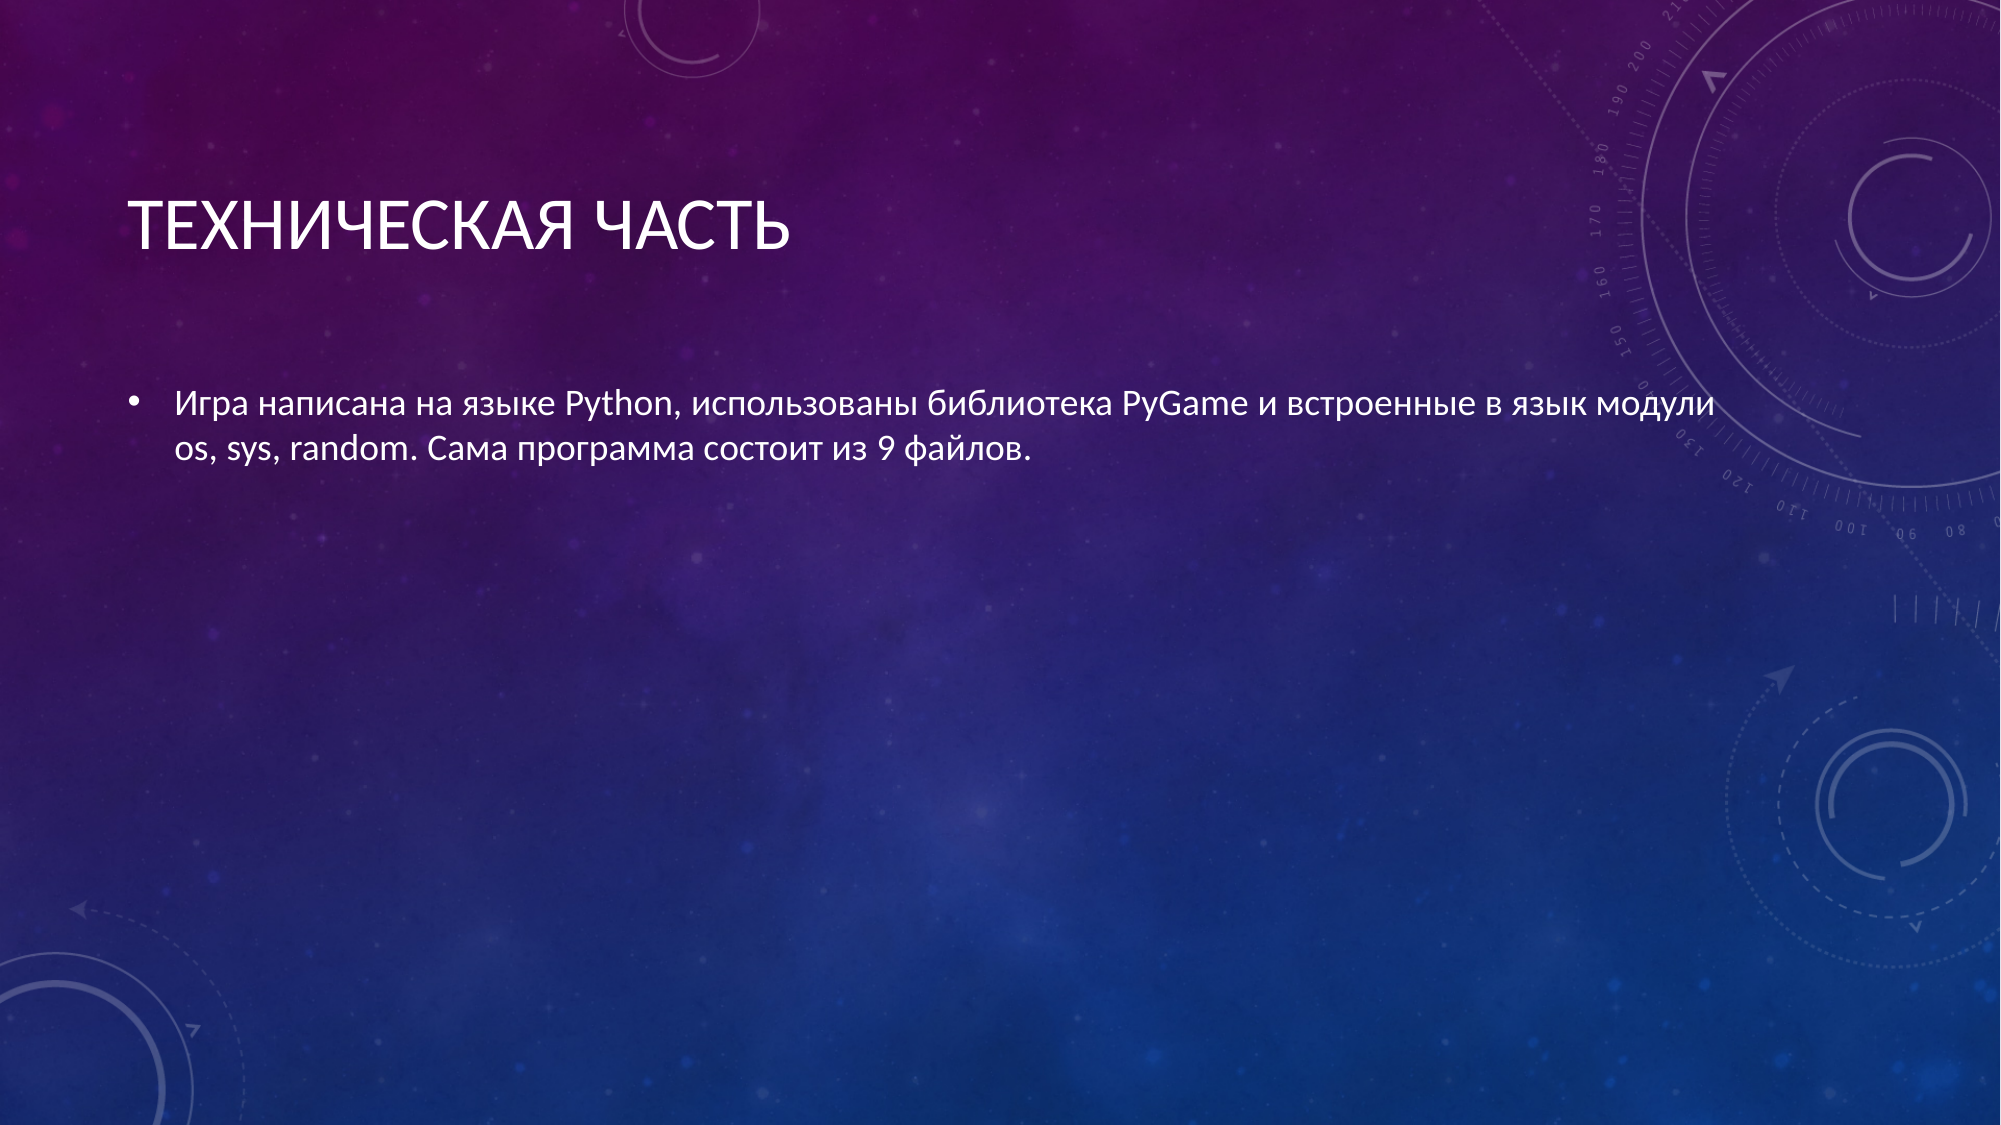

# Техническая часть
Игра написана на языке Python, использованы библиотека PyGame и встроенные в язык модули os, sys, random. Сама программа состоит из 9 файлов.